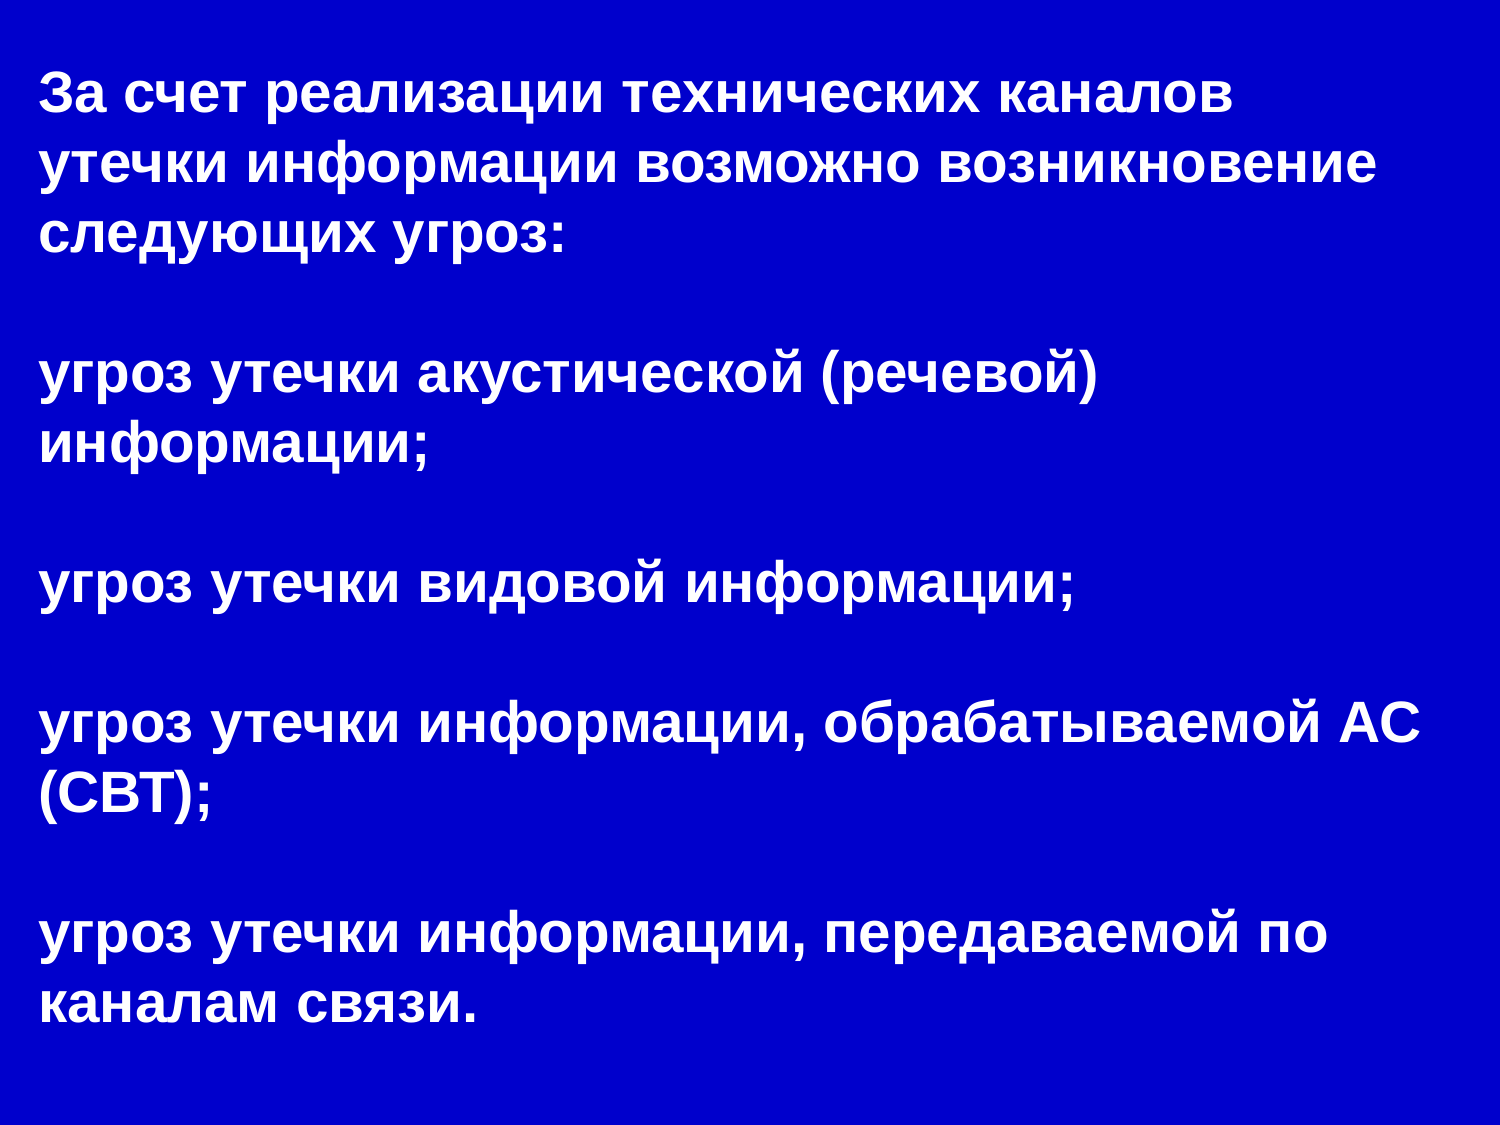

За счет реализации технических каналов утечки информации возможно возникновение следующих угроз:

угроз утечки акустической (речевой) информации;

угроз утечки видовой информации;

угроз утечки информации, обрабатываемой АС (СВТ);

угроз утечки информации, передаваемой по каналам связи.